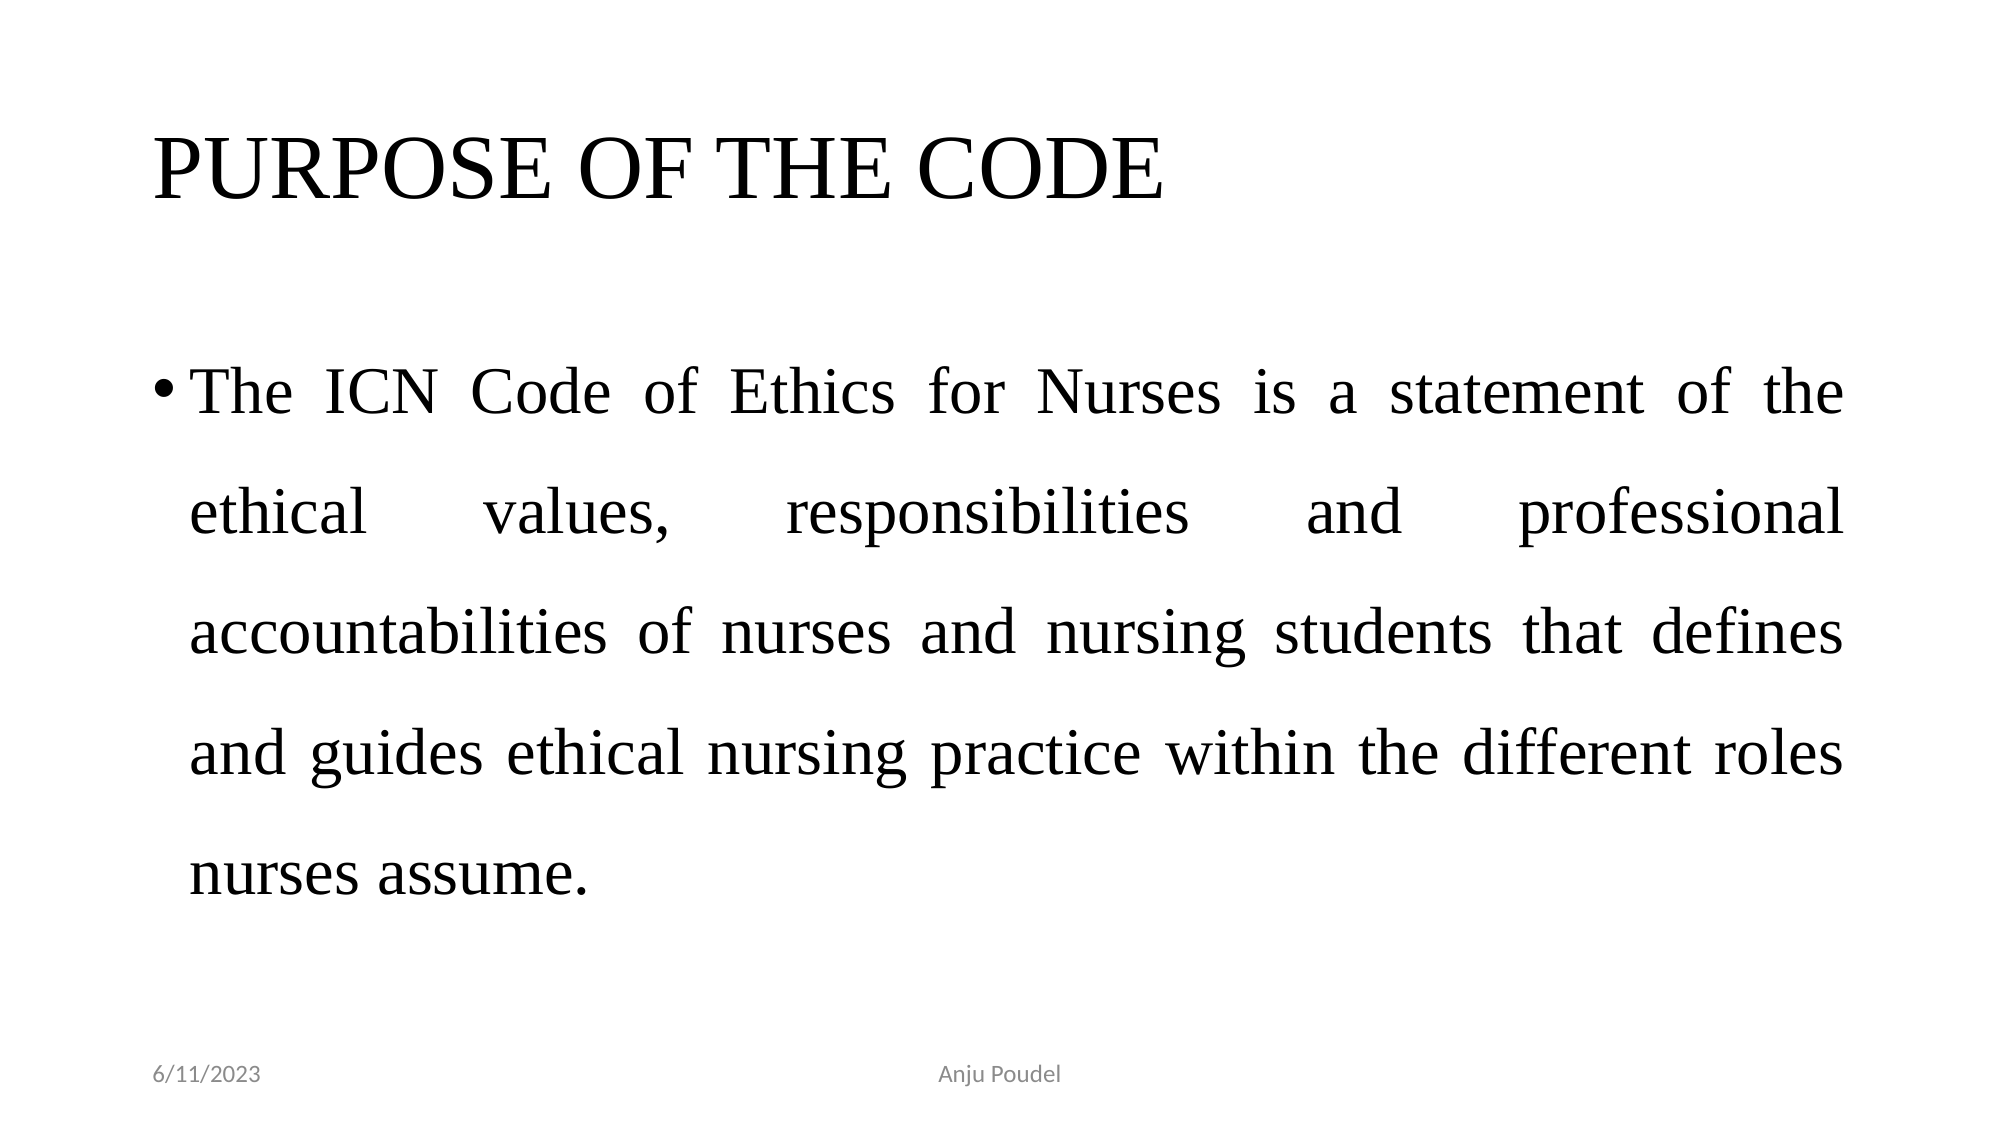

# PURPOSE OF THE CODE
The ICN Code of Ethics for Nurses is a statement of the ethical values, responsibilities and professional accountabilities of nurses and nursing students that defines and guides ethical nursing practice within the different roles nurses assume.
6/11/2023
Anju Poudel